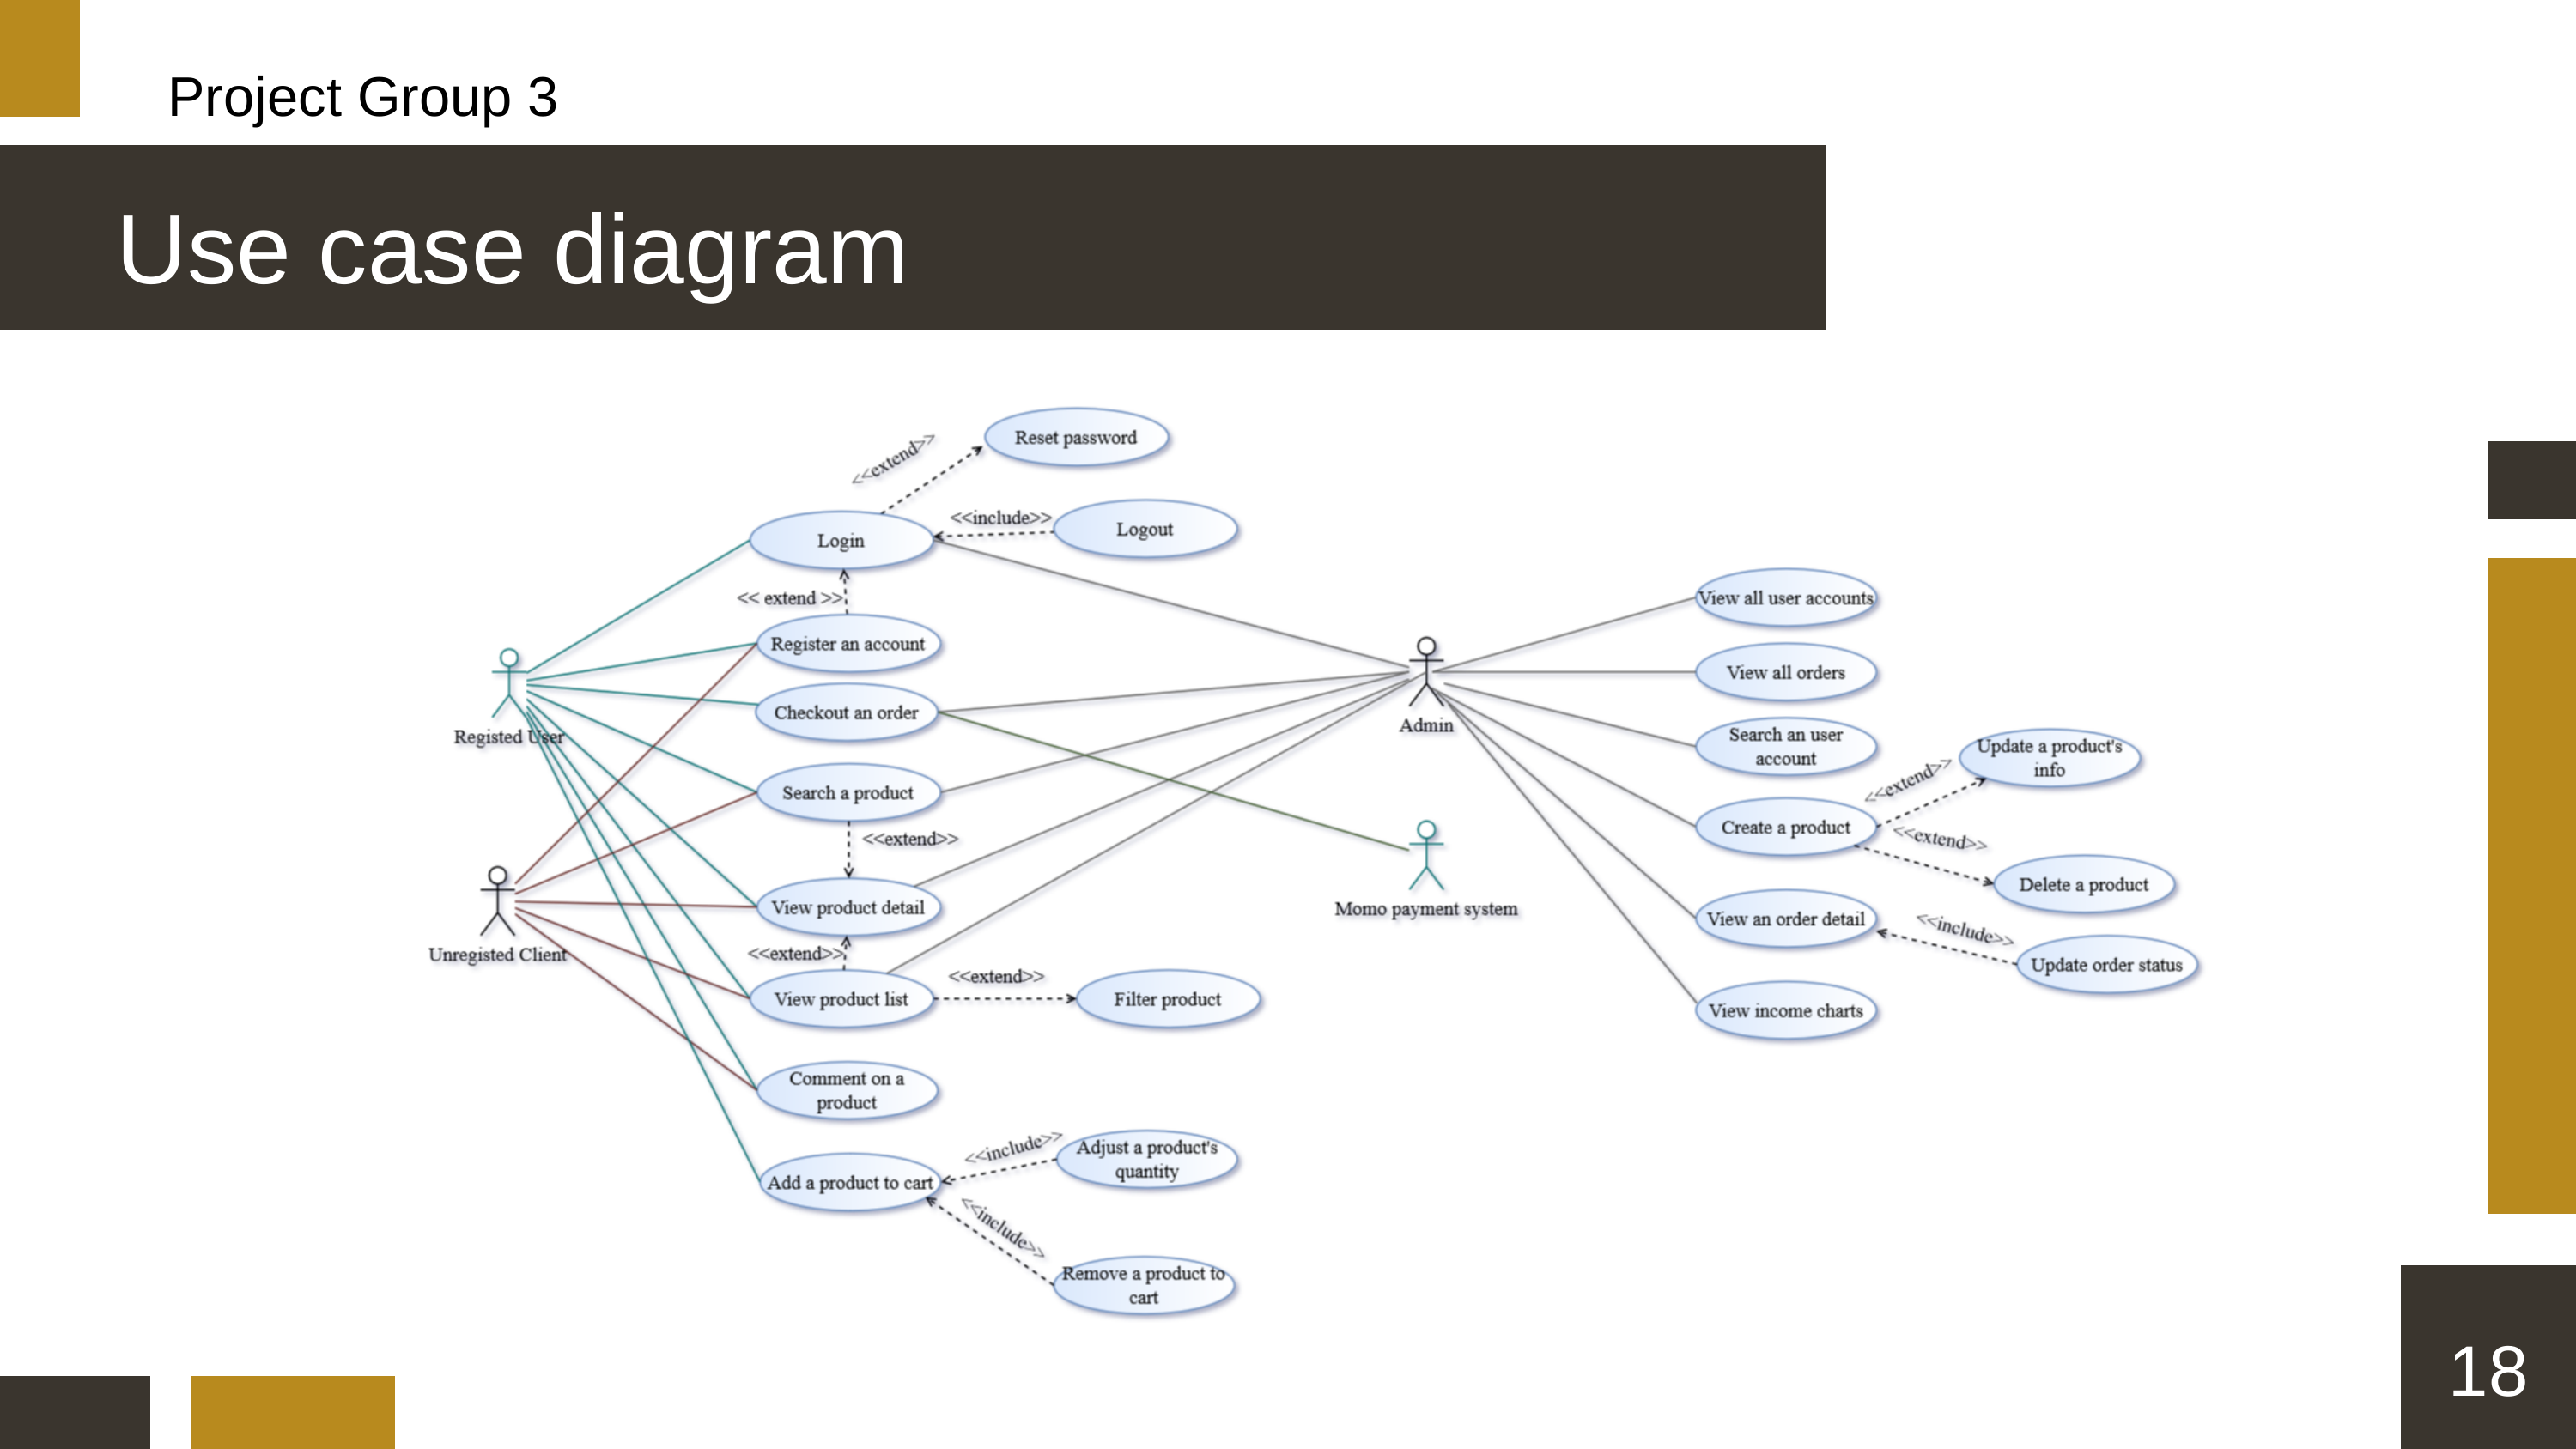

Project Group 3

Use case diagram

18